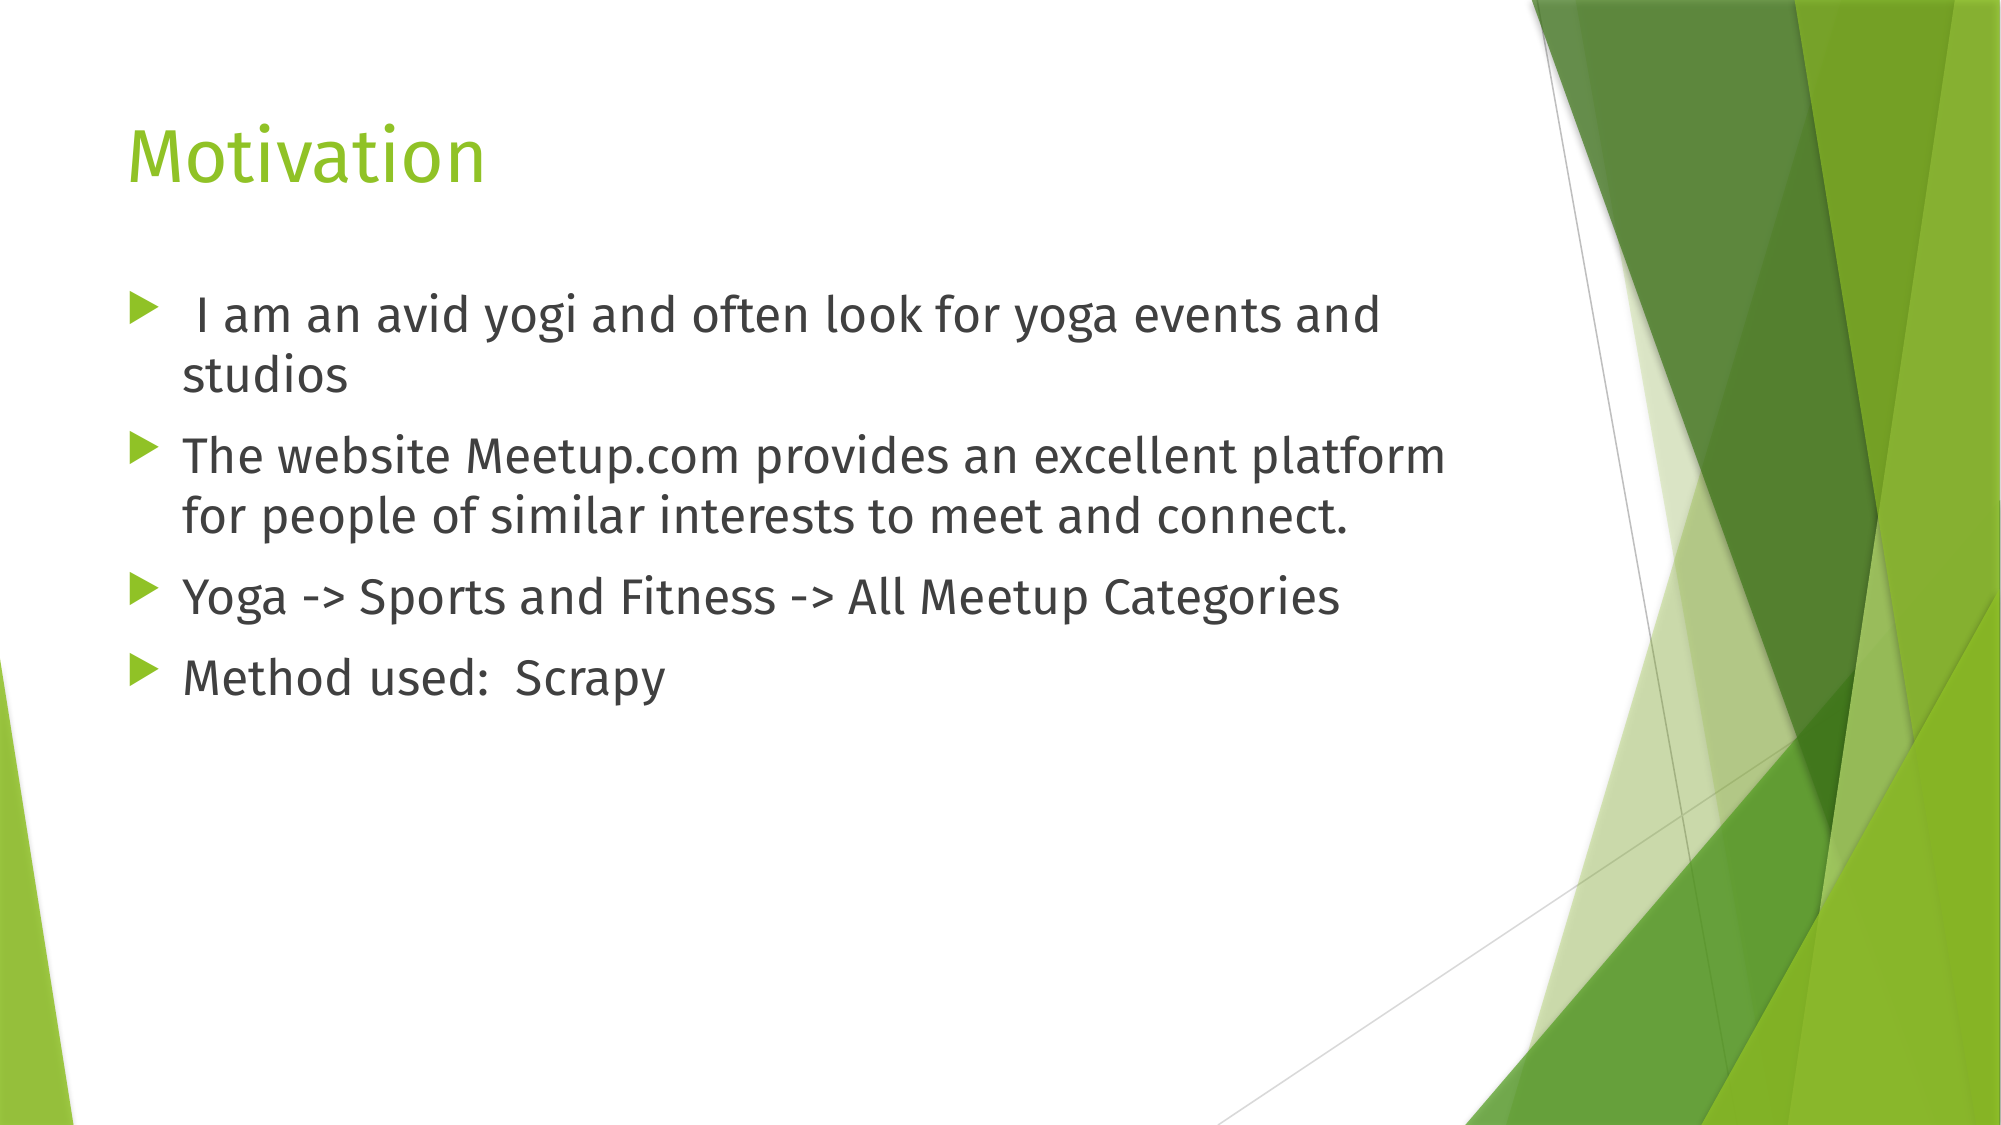

# Motivation
 I am an avid yogi and often look for yoga events and studios
The website Meetup.com provides an excellent platform for people of similar interests to meet and connect.
Yoga -> Sports and Fitness -> All Meetup Categories
Method used:  Scrapy